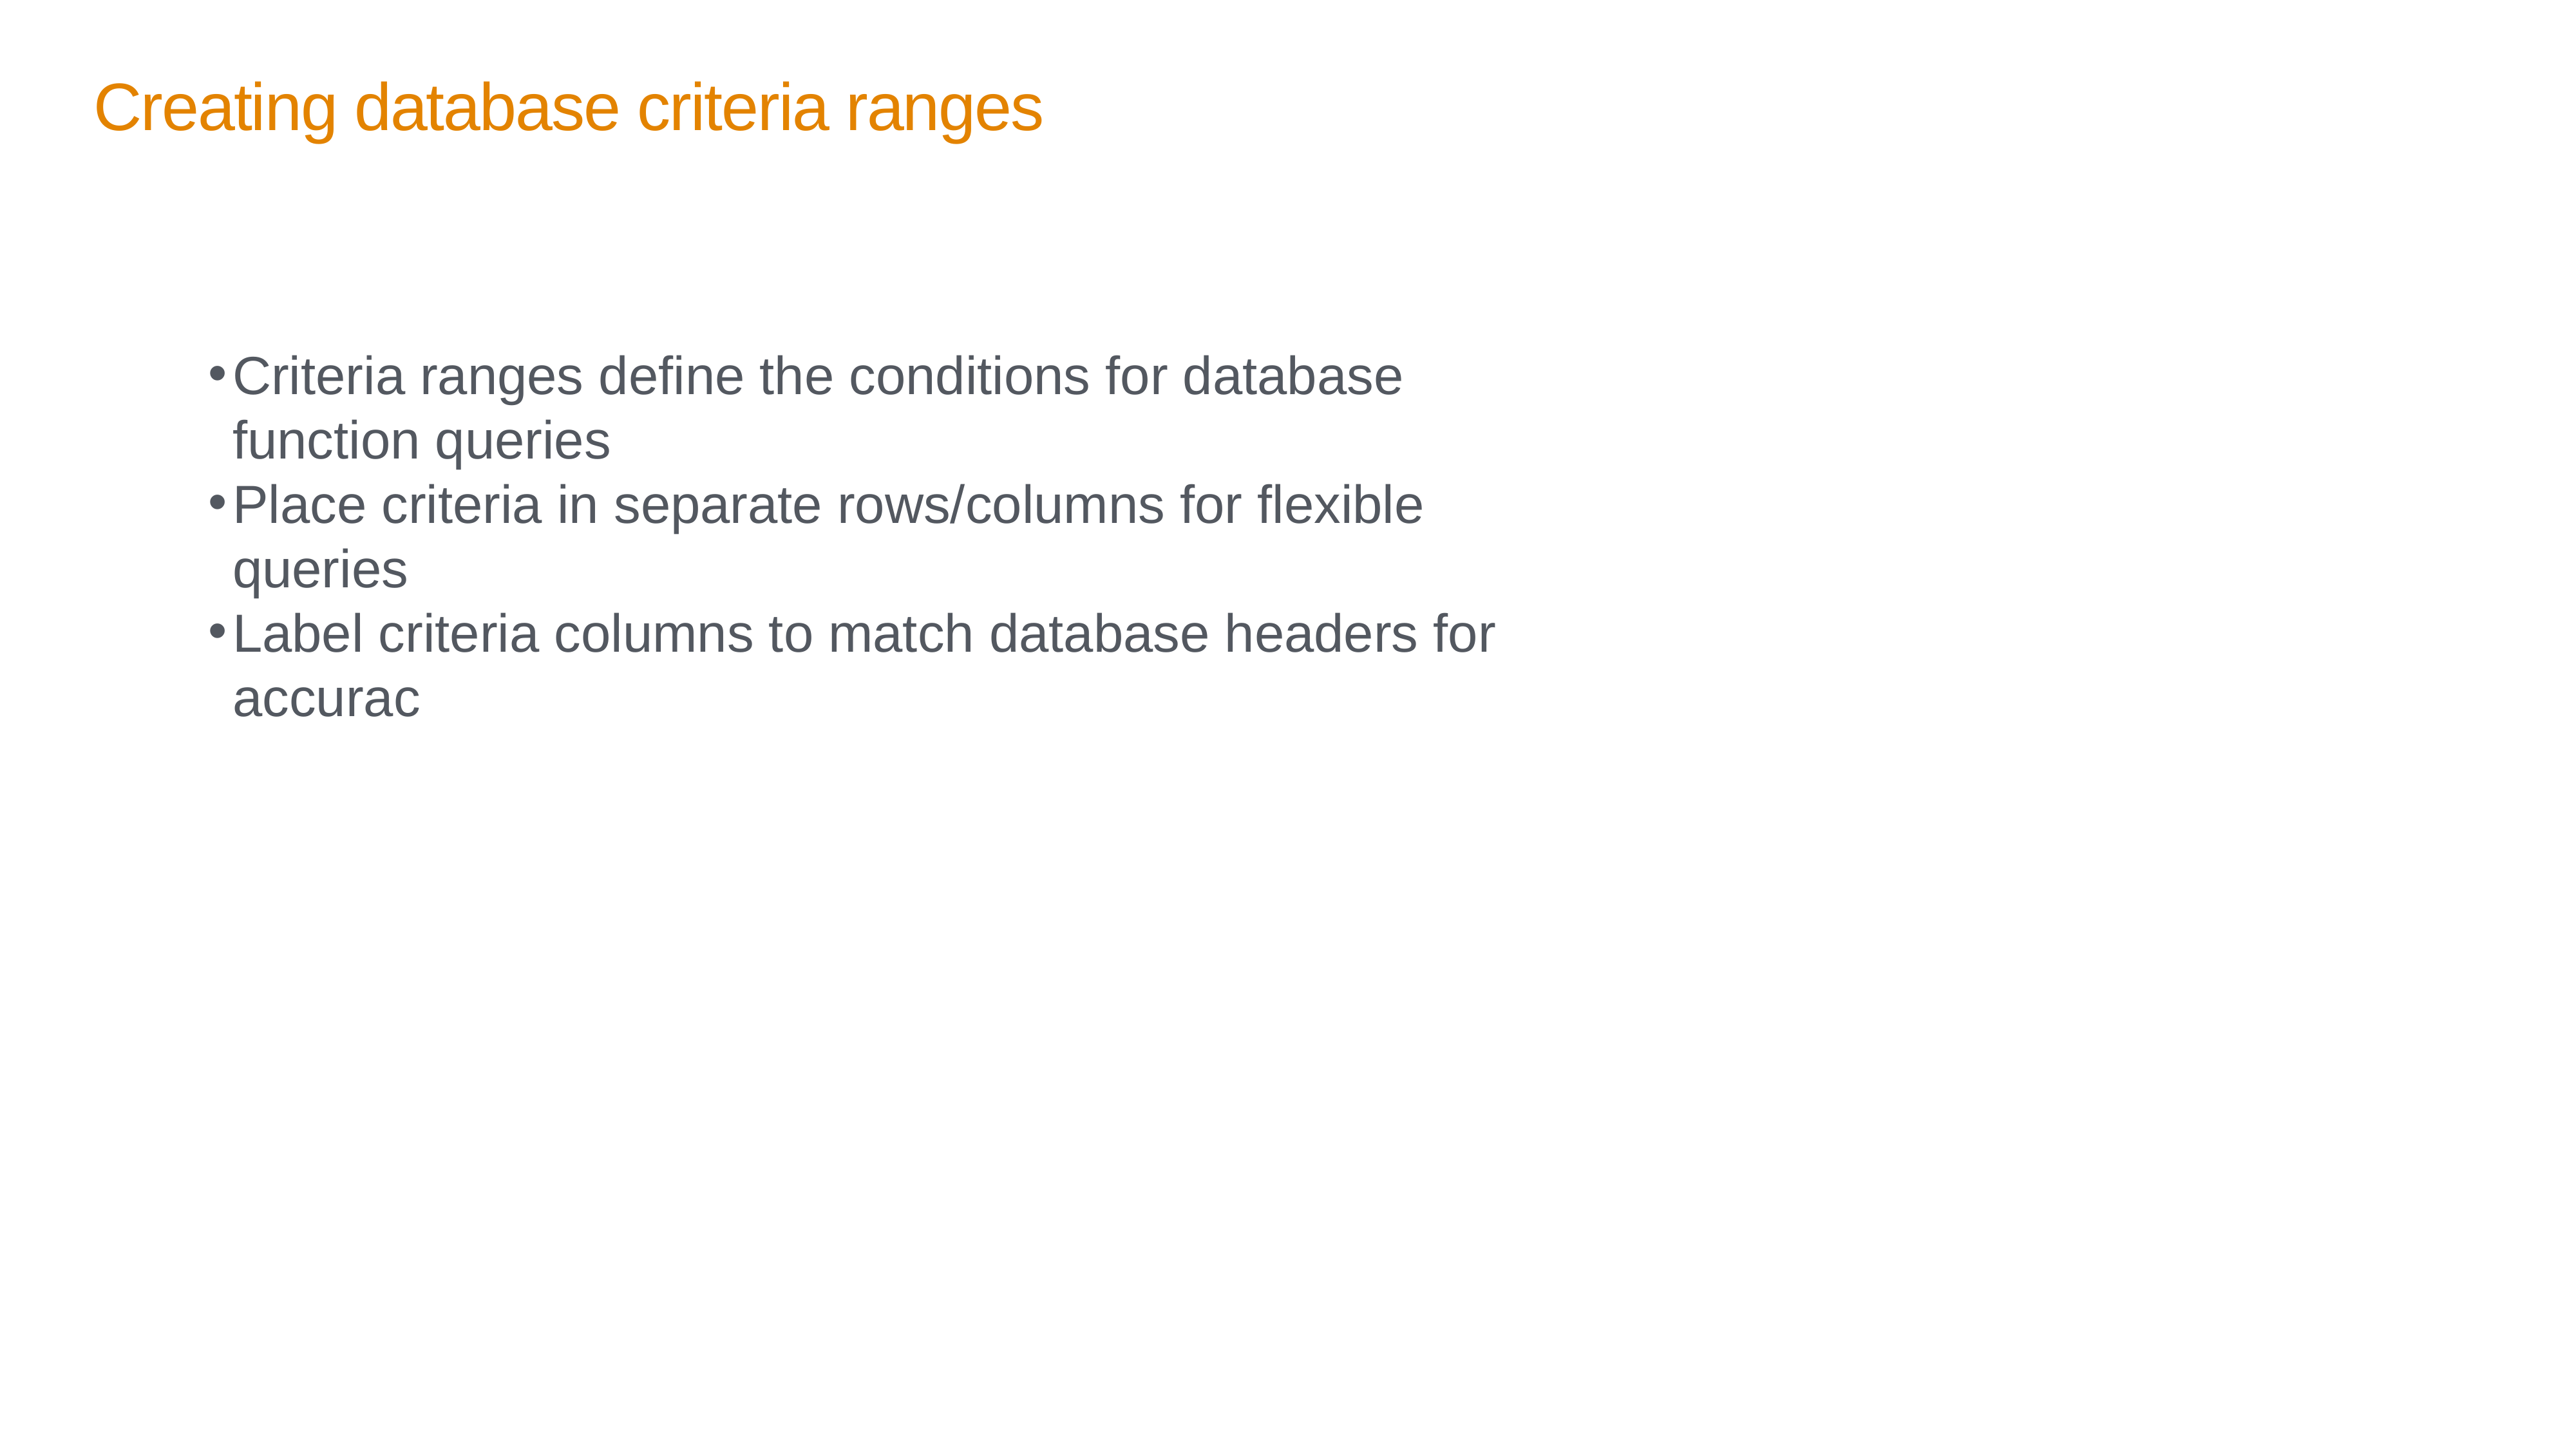

Creating database criteria ranges
Criteria ranges define the conditions for database function queries
Place criteria in separate rows/columns for flexible queries
Label criteria columns to match database headers for accurac